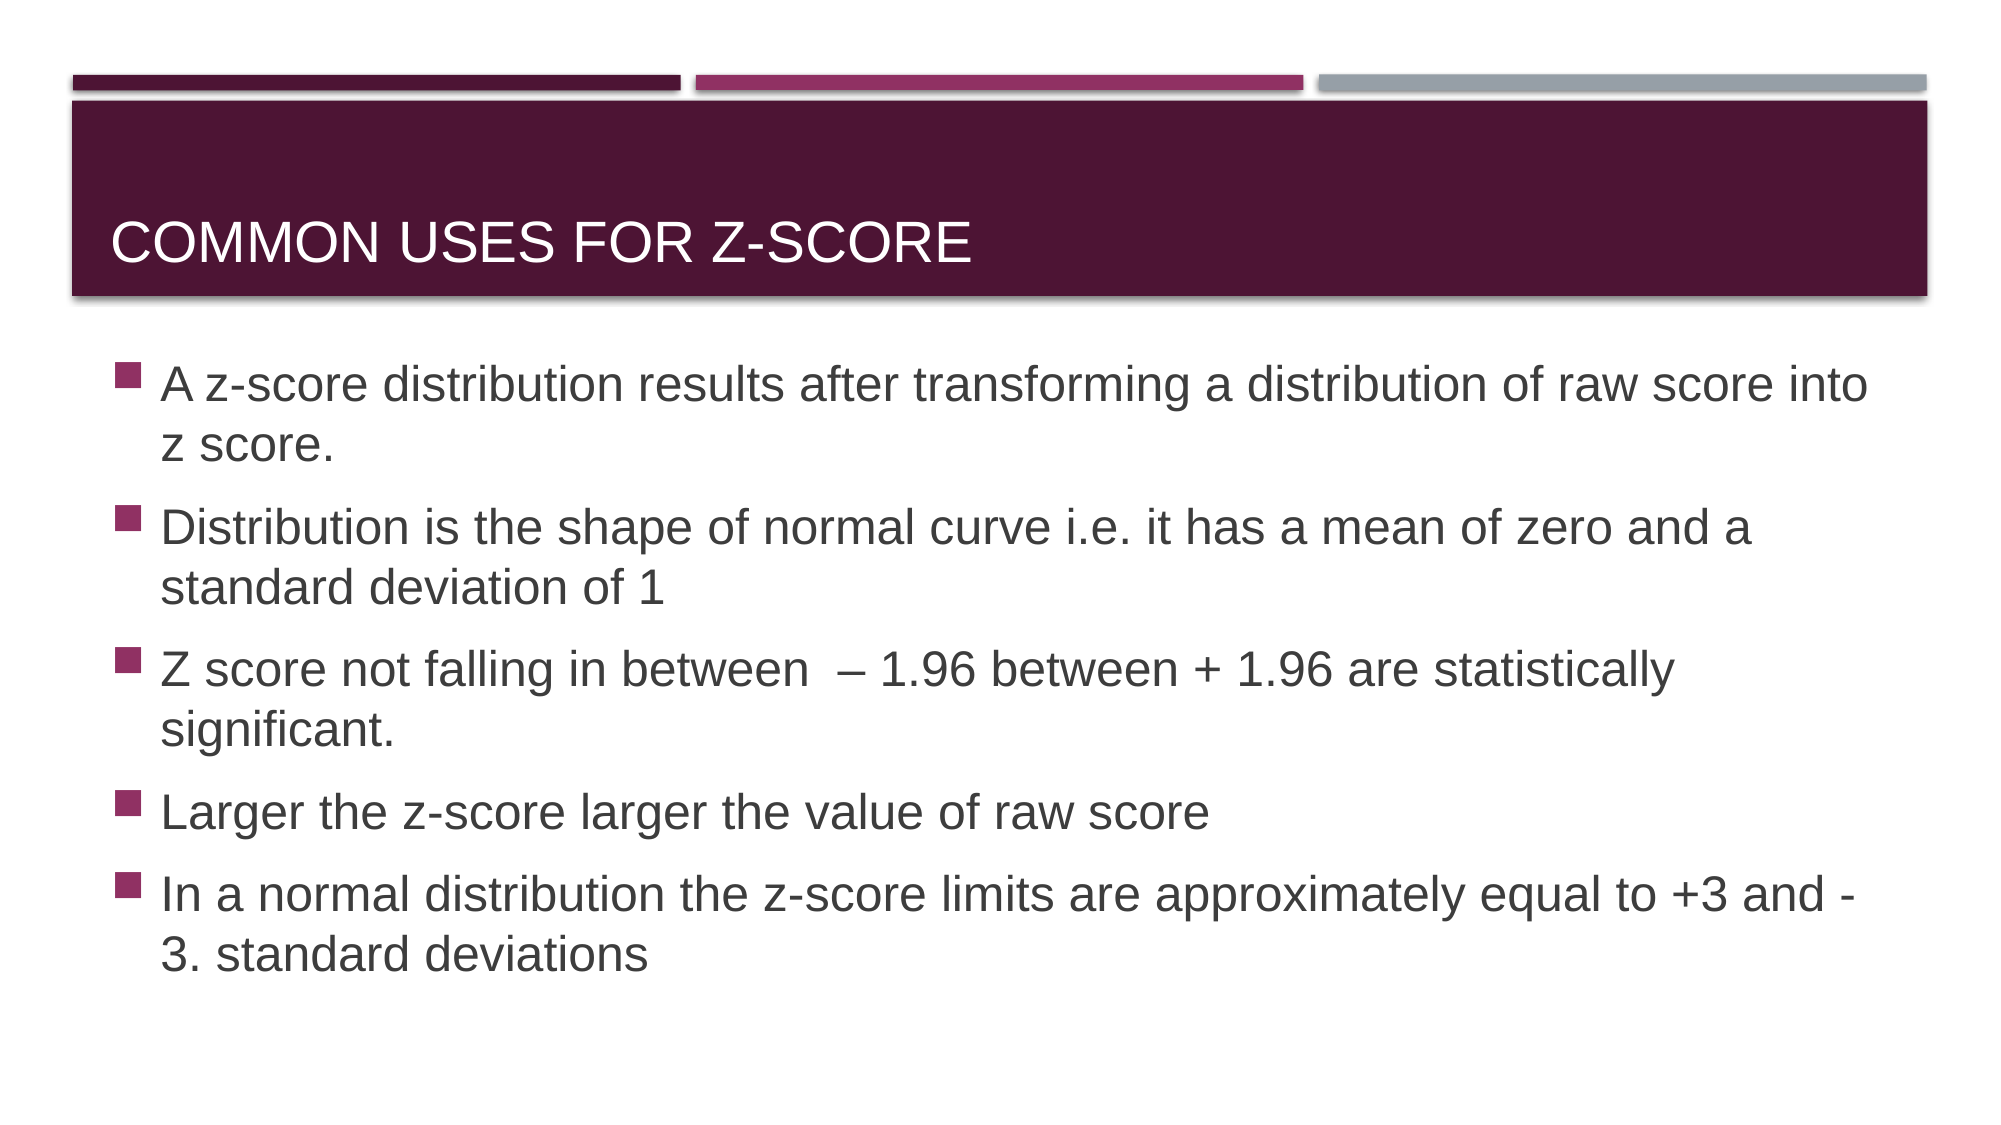

# Common uses for z-score
A z-score distribution results after transforming a distribution of raw score into z score.
Distribution is the shape of normal curve i.e. it has a mean of zero and a standard deviation of 1
Z score not falling in between  – 1.96 between + 1.96 are statistically significant.
Larger the z-score larger the value of raw score
In a normal distribution the z-score limits are approximately equal to +3 and -3. standard deviations